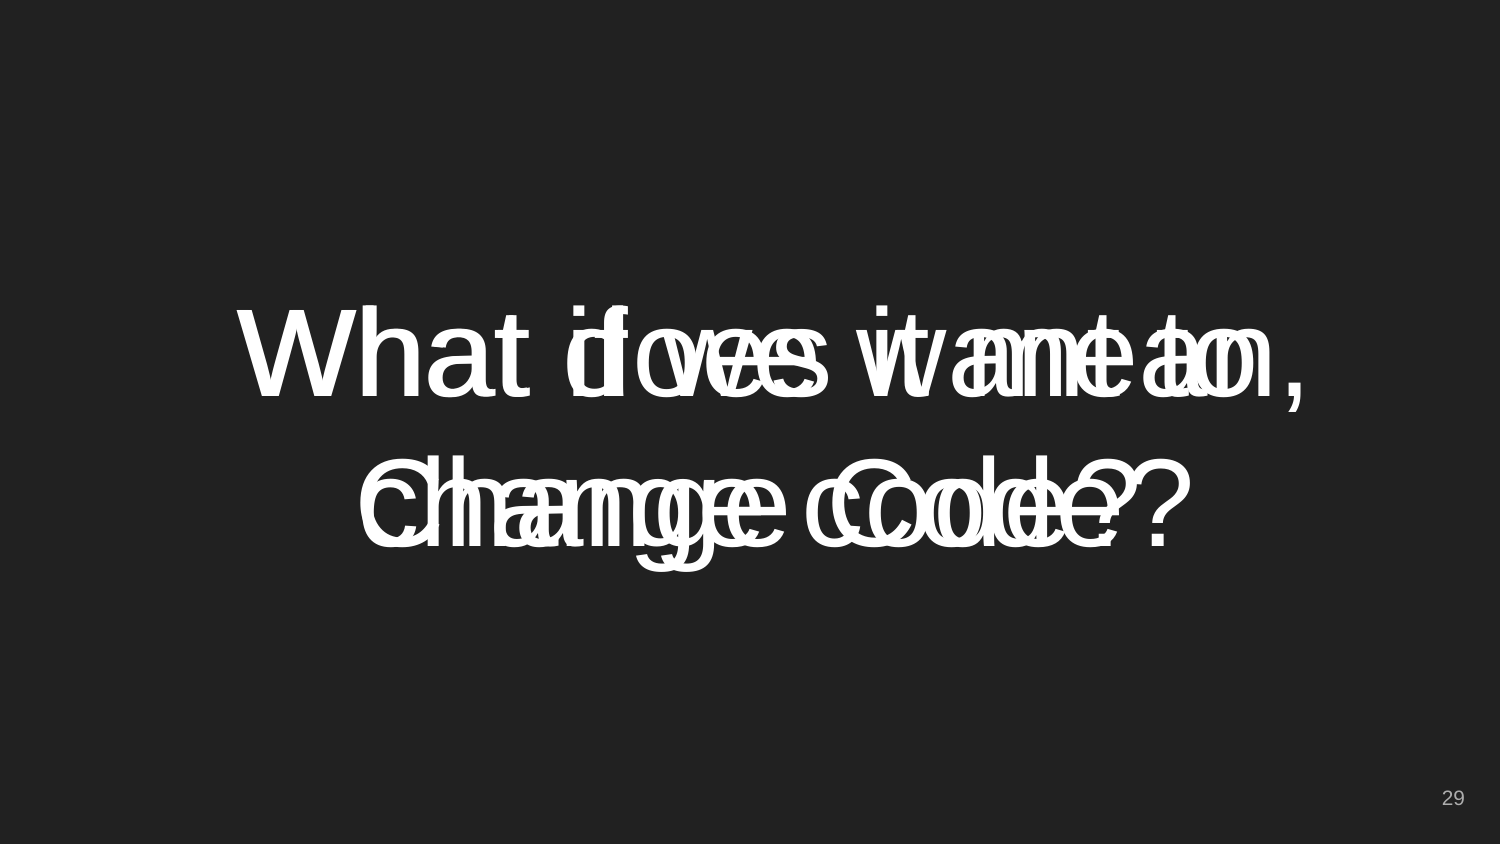

# What if we want to change code?
What does it mean, Change Code?
29